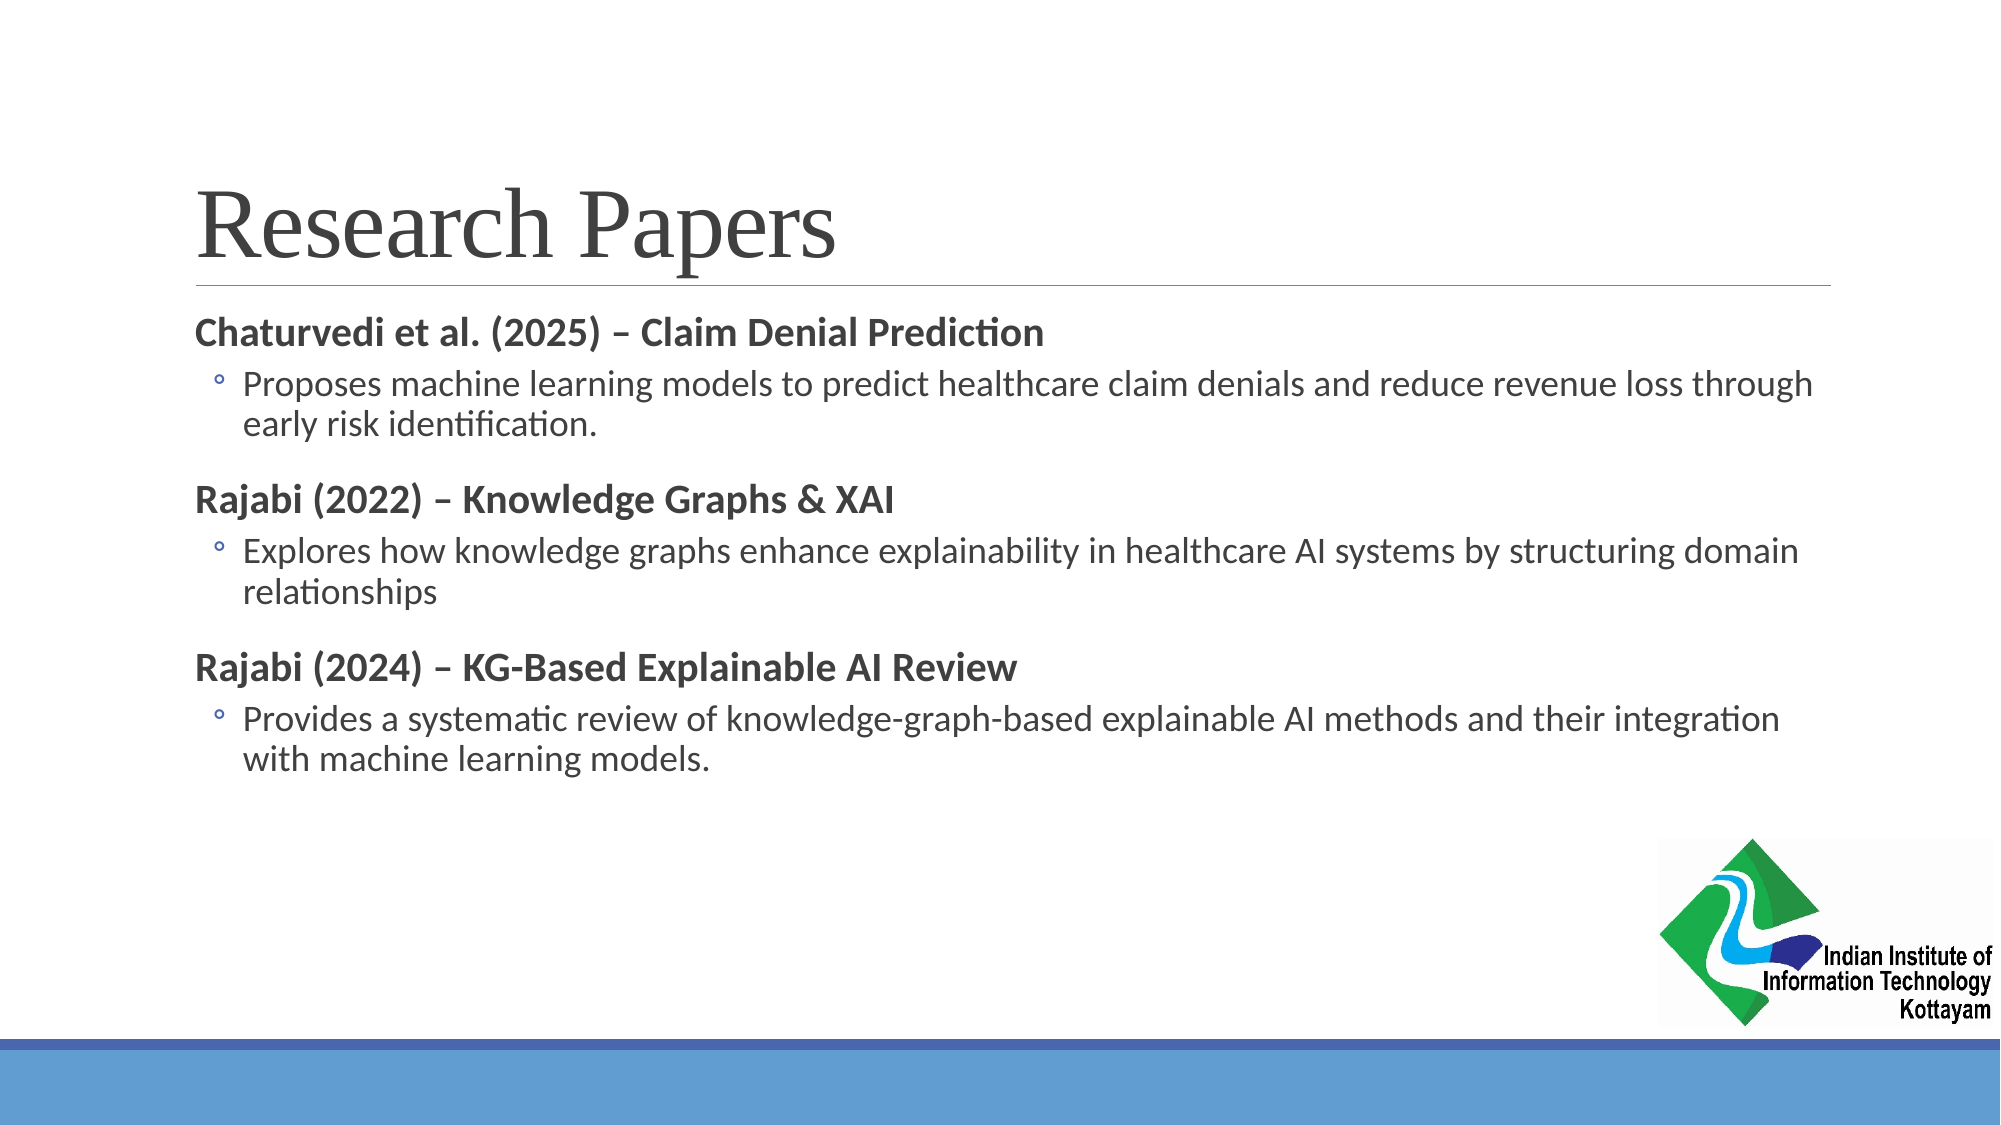

# Research Papers
Chaturvedi et al. (2025) – Claim Denial Prediction
Proposes machine learning models to predict healthcare claim denials and reduce revenue loss through early risk identification.
Rajabi (2022) – Knowledge Graphs & XAI
Explores how knowledge graphs enhance explainability in healthcare AI systems by structuring domain relationships
Rajabi (2024) – KG-Based Explainable AI Review
Provides a systematic review of knowledge-graph-based explainable AI methods and their integration with machine learning models.